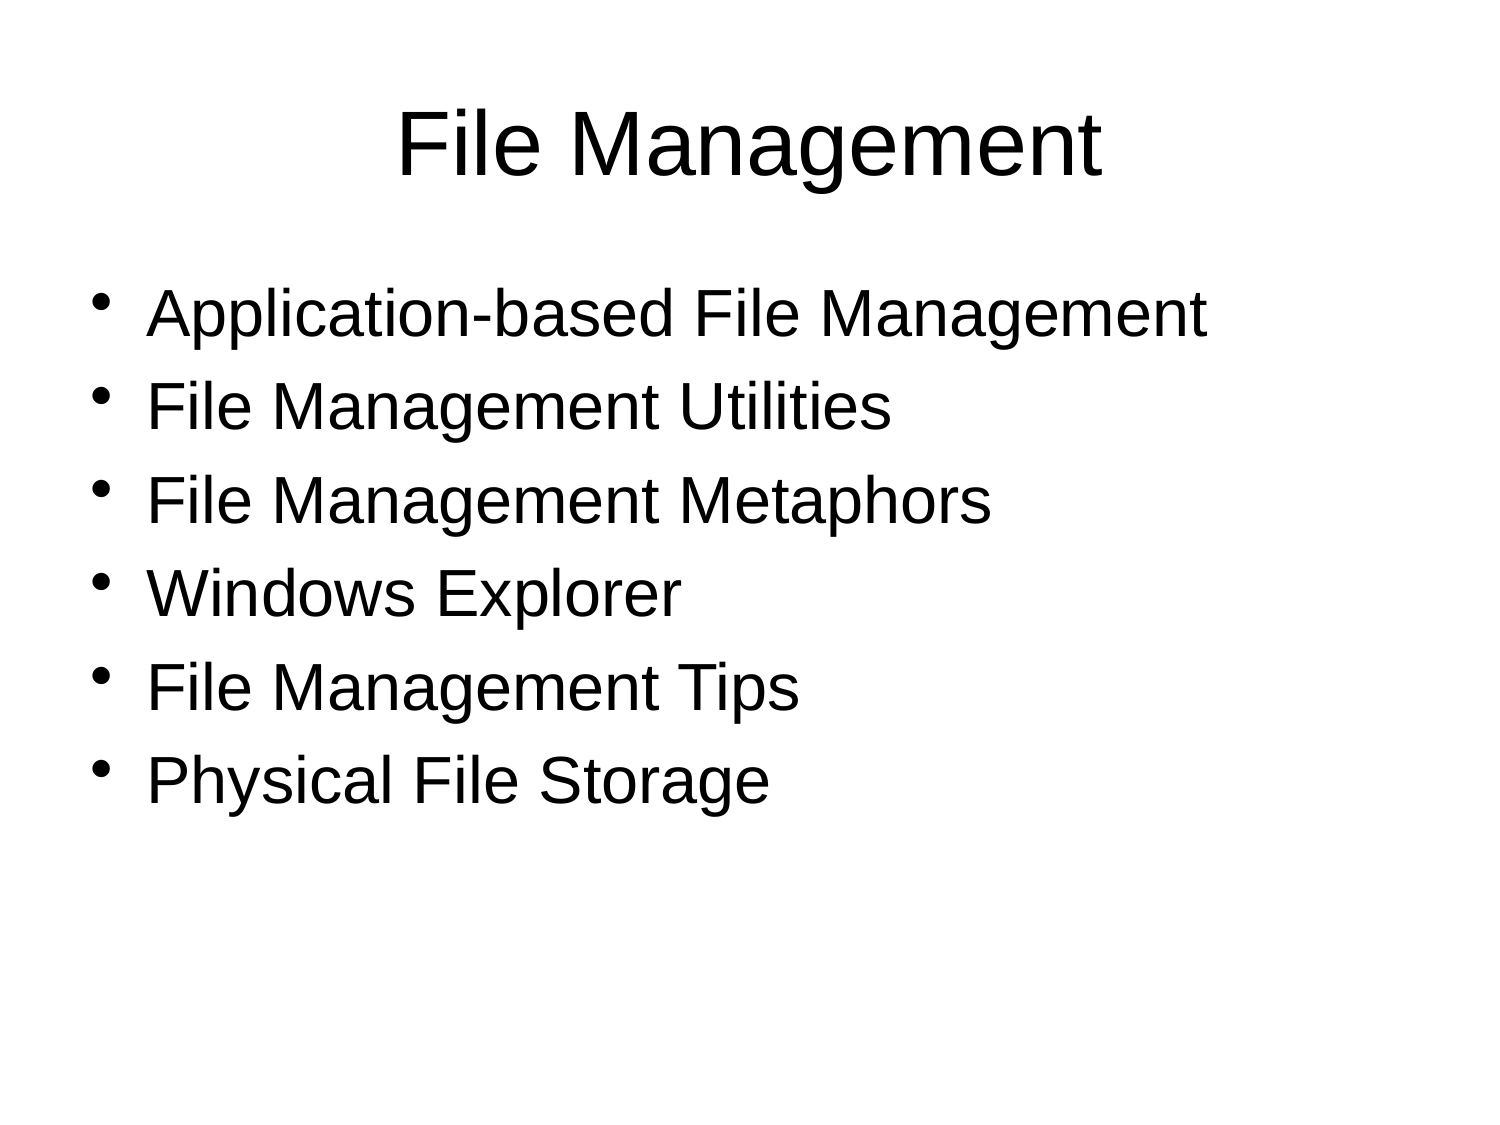

File Management
Application-based File Management
File Management Utilities
File Management Metaphors
Windows Explorer
File Management Tips
Physical File Storage
Chapter 4: Operating Systems and File Management
27